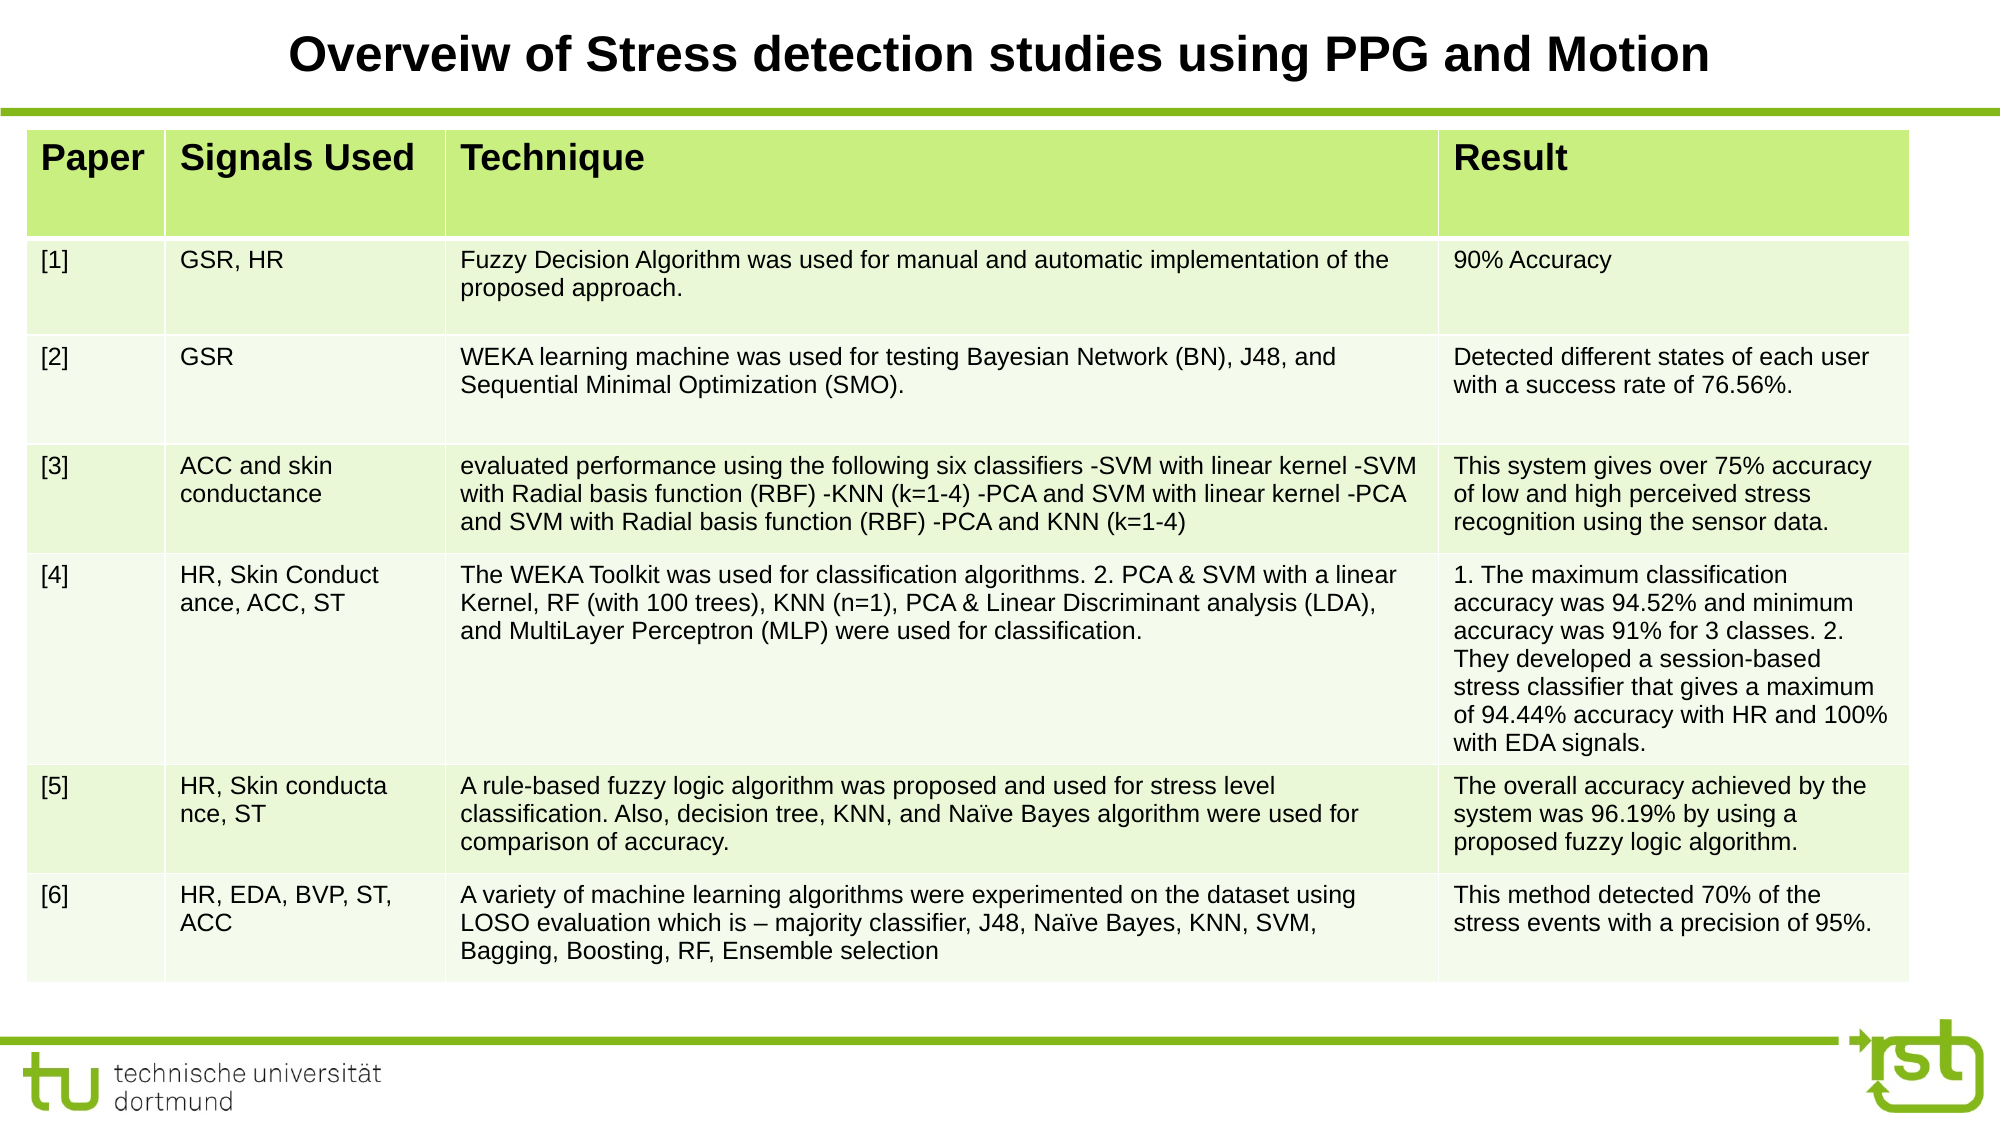

# Overveiw of Stress detection studies using PPG and Motion
| Paper | Signals Used | Technique | Result |
| --- | --- | --- | --- |
| [1] | GSR, HR | Fuzzy Decision Algorithm was used for manual and automatic implementation of the proposed approach. | 90% Accuracy |
| [2] | GSR | WEKA learning machine was used for testing Bayesian Network (BN), J48, and Sequential Minimal Optimization (SMO). | Detected different states of each user with a success rate of 76.56%. |
| [3] | ACC and skin conductance | evaluated performance using the following six classifiers -SVM with linear kernel -SVM with Radial basis function (RBF) -KNN (k=1-4) -PCA and SVM with linear kernel -PCA and SVM with Radial basis function (RBF) -PCA and KNN (k=1-4) | This system gives over 75% accuracy of low and high perceived stress recognition using the sensor data. |
| [4] | HR, Skin Conduct ance, ACC, ST | The WEKA Toolkit was used for classification algorithms. 2. PCA & SVM with a linear Kernel, RF (with 100 trees), KNN (n=1), PCA & Linear Discriminant analysis (LDA), and MultiLayer Perceptron (MLP) were used for classification. | 1. The maximum classification accuracy was 94.52% and minimum accuracy was 91% for 3 classes. 2. They developed a session-based stress classifier that gives a maximum of 94.44% accuracy with HR and 100% with EDA signals. |
| [5] | HR, Skin conducta nce, ST | A rule-based fuzzy logic algorithm was proposed and used for stress level classification. Also, decision tree, KNN, and Naïve Bayes algorithm were used for comparison of accuracy. | The overall accuracy achieved by the system was 96.19% by using a proposed fuzzy logic algorithm. |
| [6] | HR, EDA, BVP, ST, ACC | A variety of machine learning algorithms were experimented on the dataset using LOSO evaluation which is – majority classifier, J48, Naïve Bayes, KNN, SVM, Bagging, Boosting, RF, Ensemble selection | This method detected 70% of the stress events with a precision of 95%. |